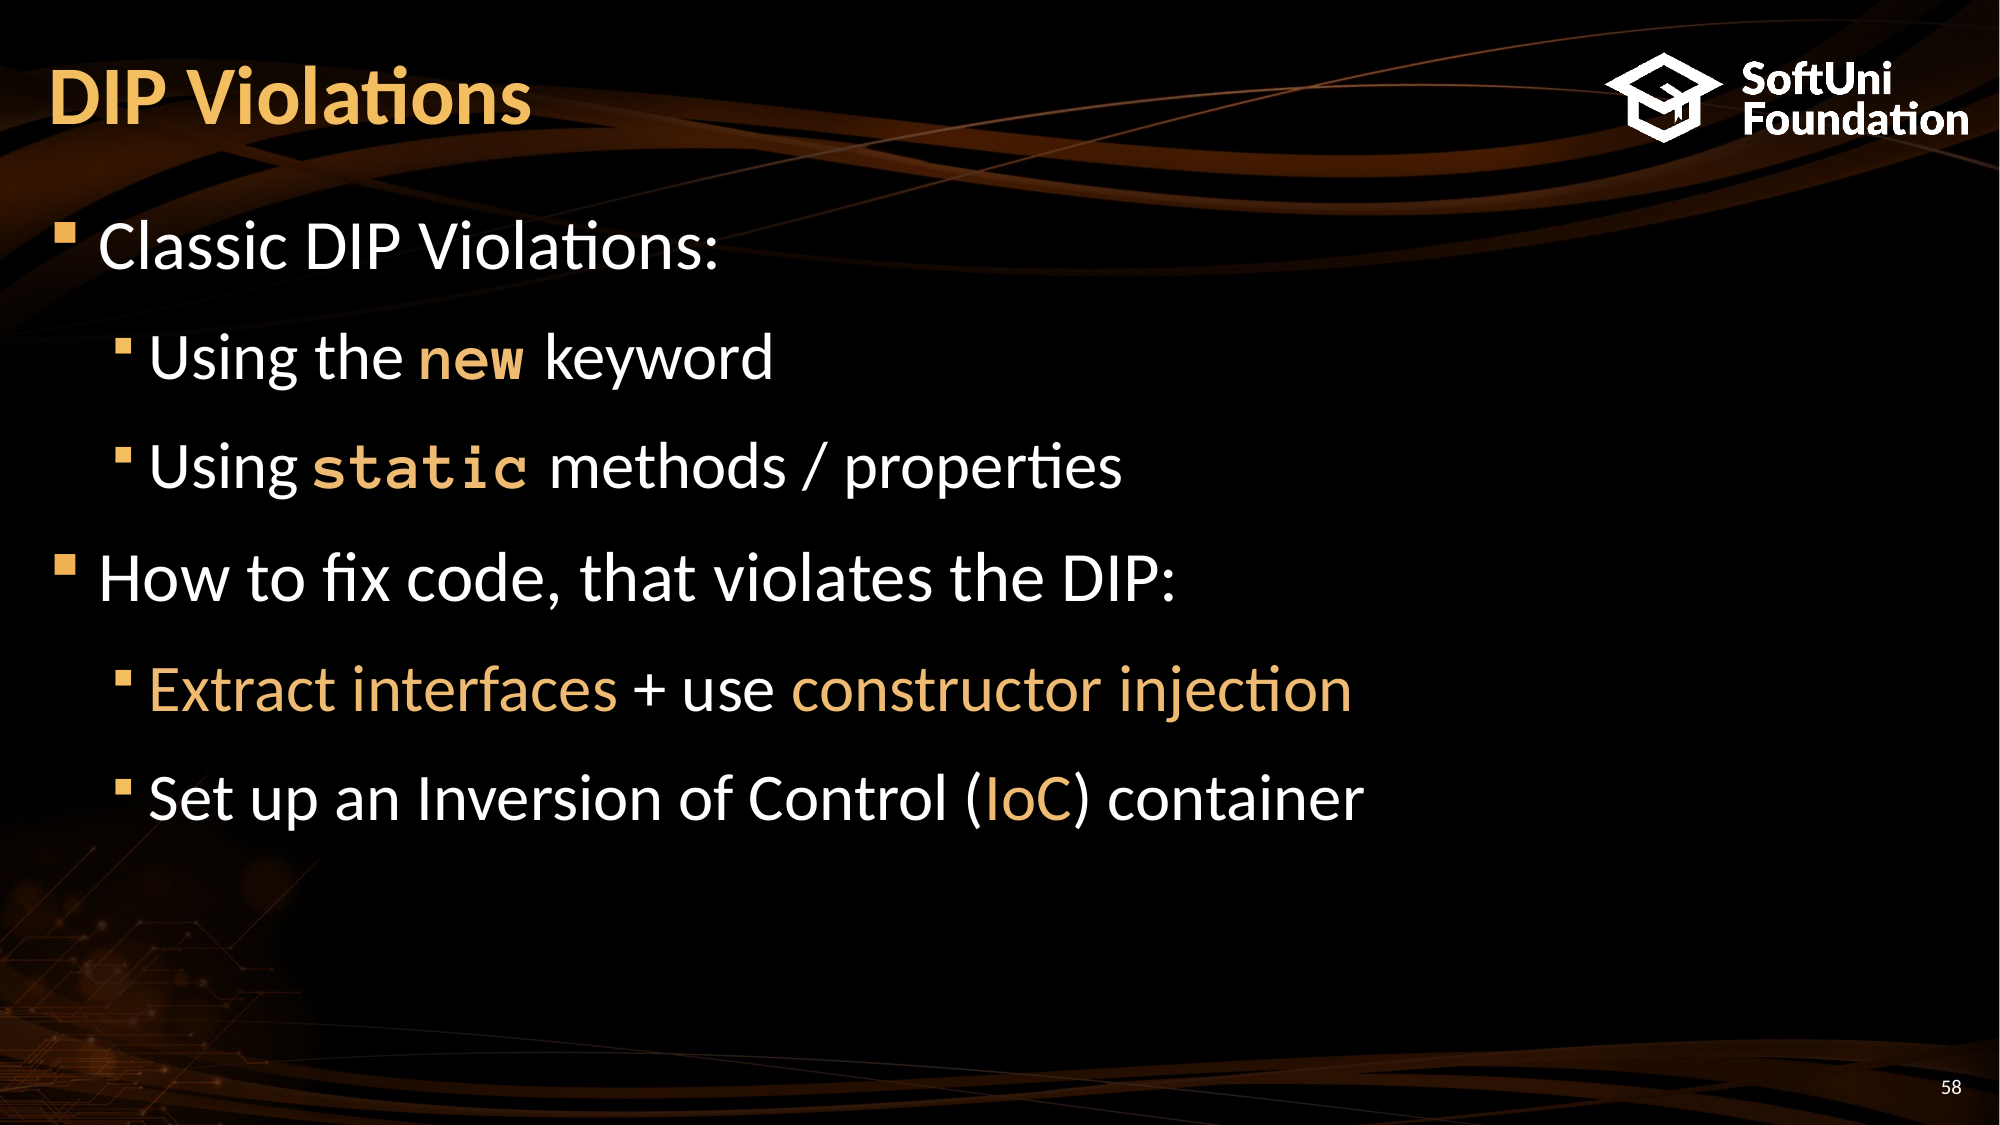

# DIP Violations
Classic DIP Violations:
Using the new keyword
Using static methods / properties
How to fix code, that violates the DIP:
Extract interfaces + use constructor injection
Set up an Inversion of Control (IoC) container

58